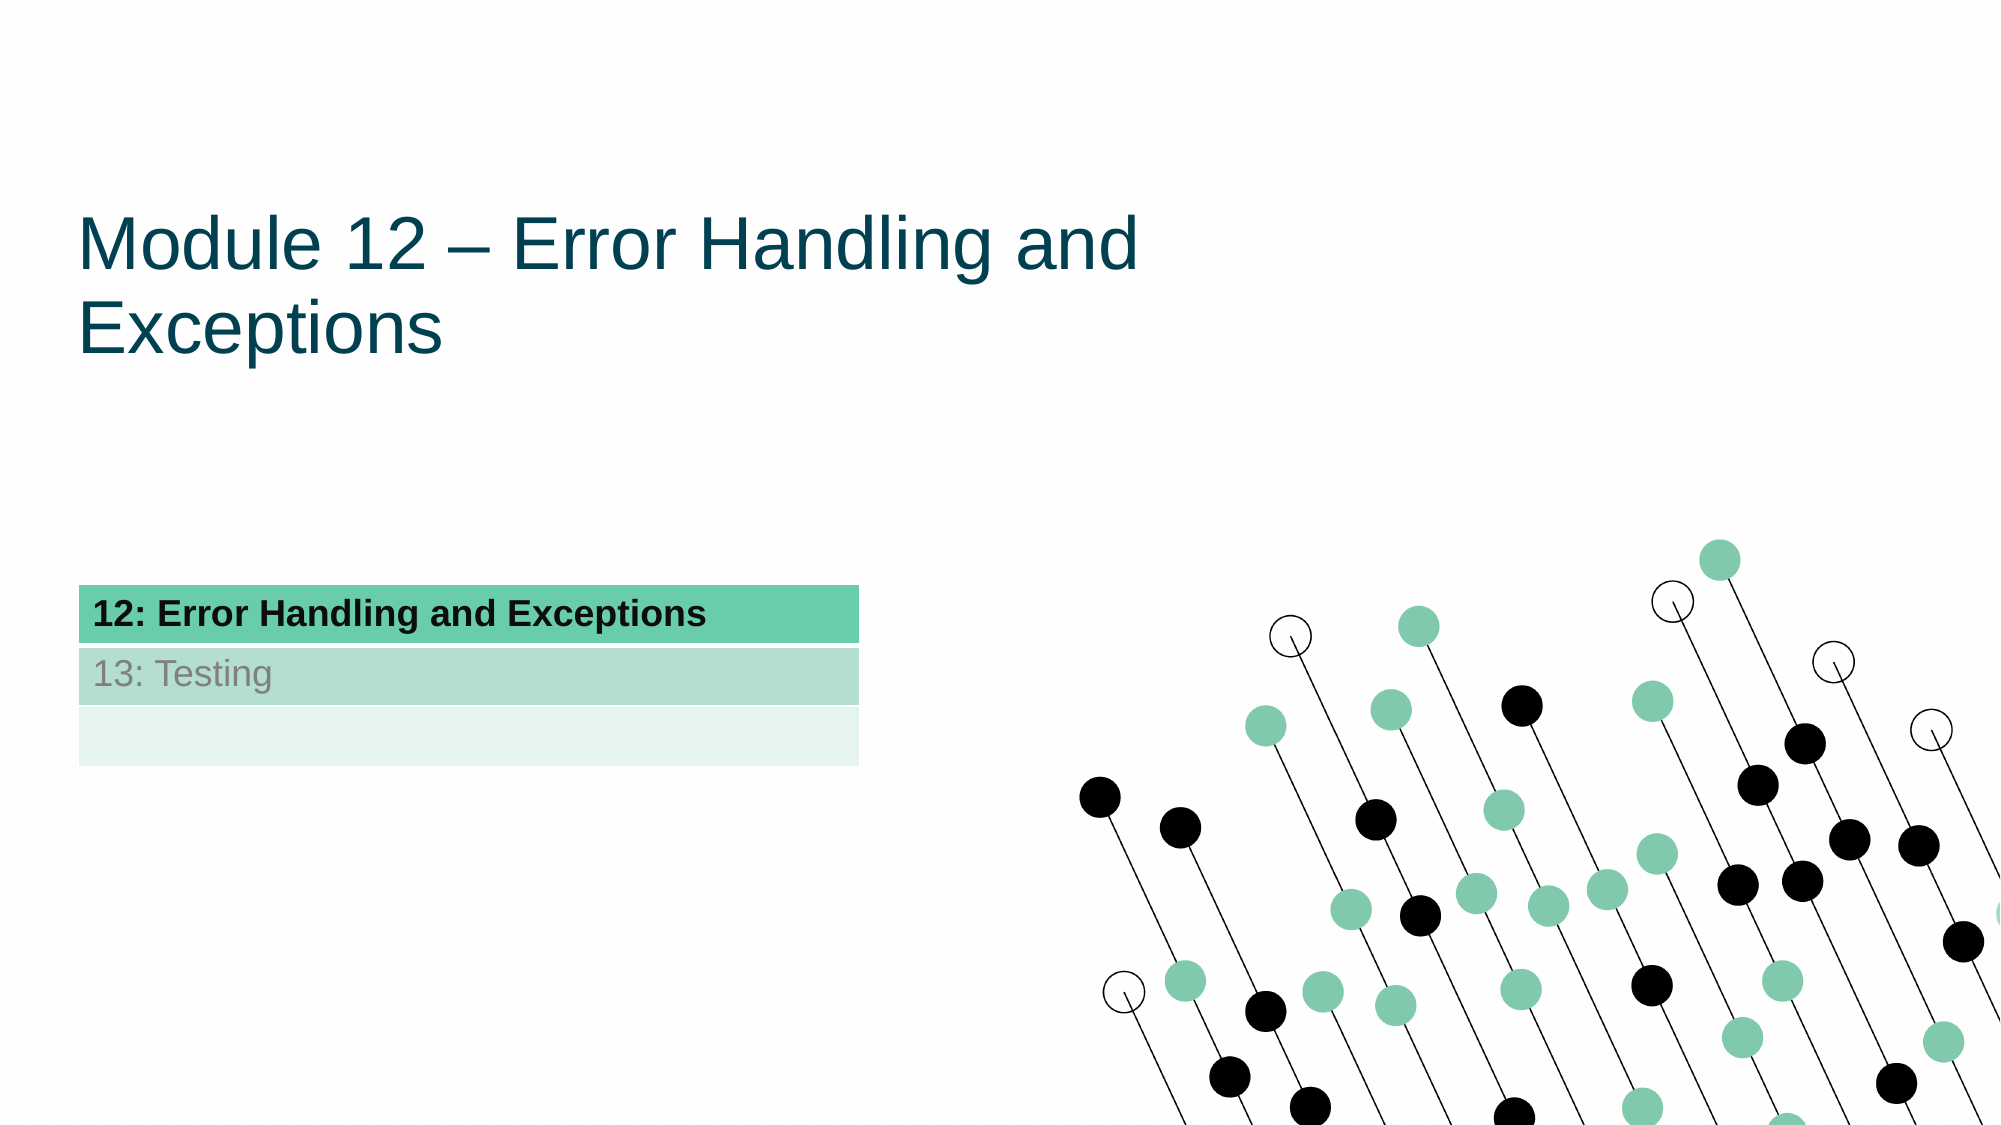

# Module 12 – Error Handling and Exceptions

| 12: Error Handling and Exceptions |
| --- |
| 13: Testing |
|  |